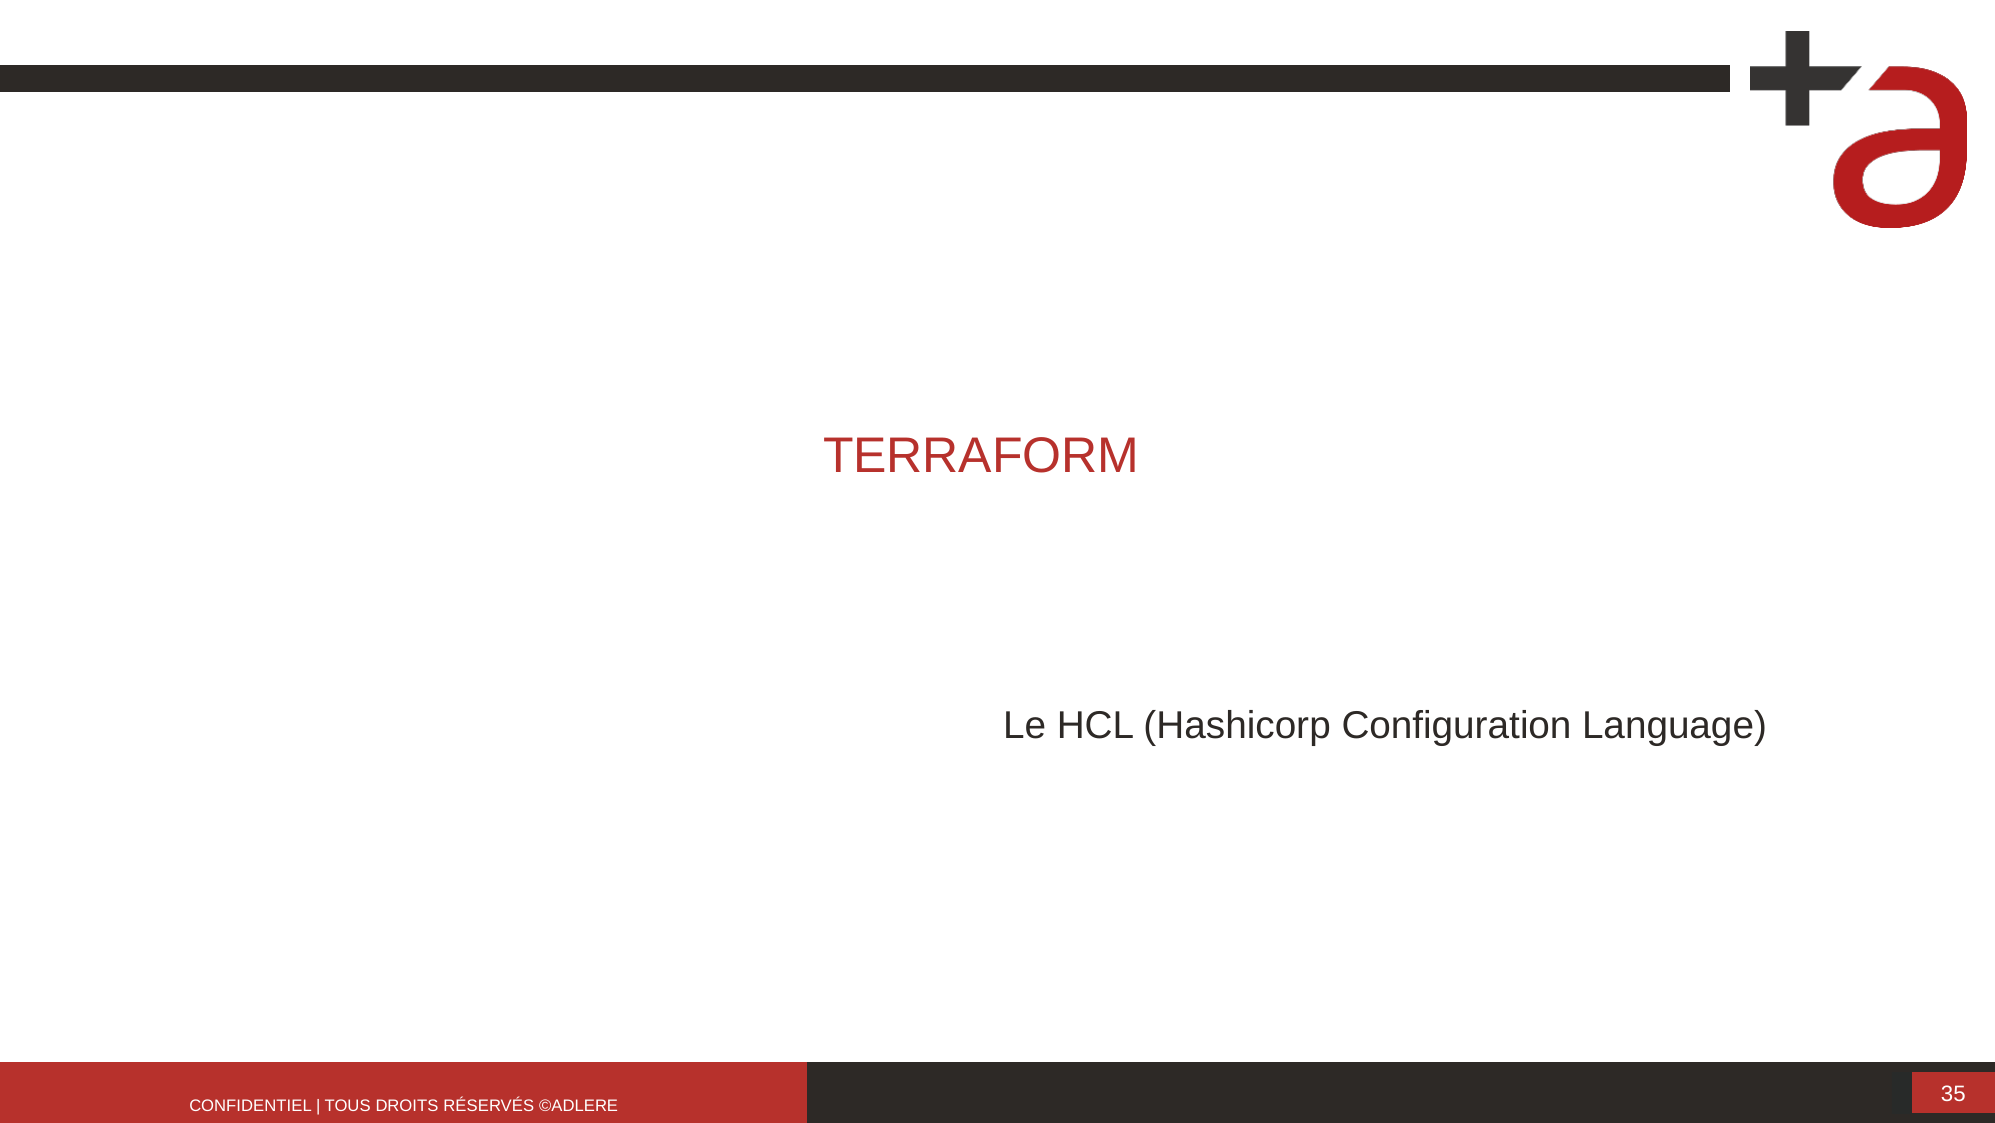

Terraform
Le HCL (Hashicorp Configuration Language)
35